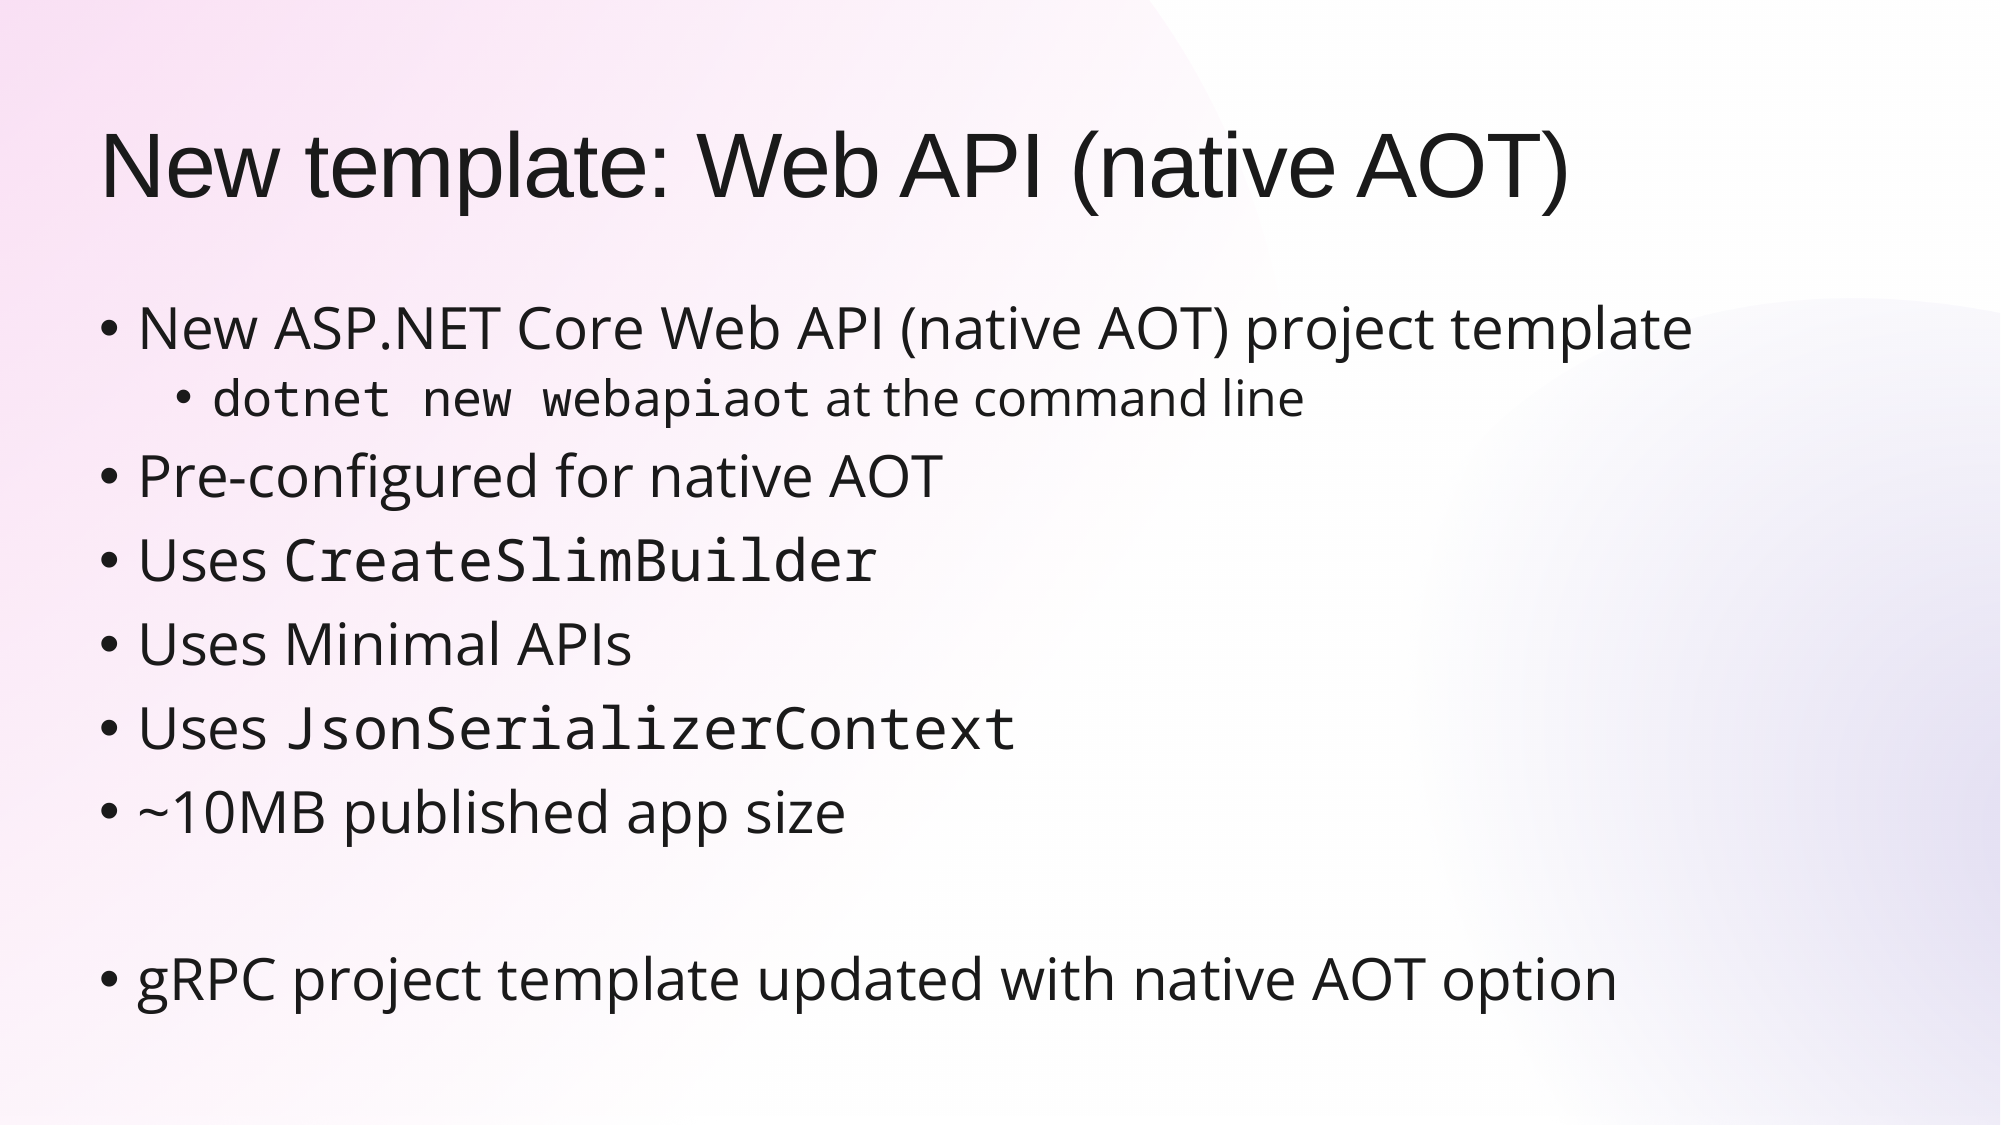

# New template: Web API (native AOT)
New ASP.NET Core Web API (native AOT) project template
dotnet new webapiaot at the command line
Pre-configured for native AOT
Uses CreateSlimBuilder
Uses Minimal APIs
Uses JsonSerializerContext
~10MB published app size

gRPC project template updated with native AOT option